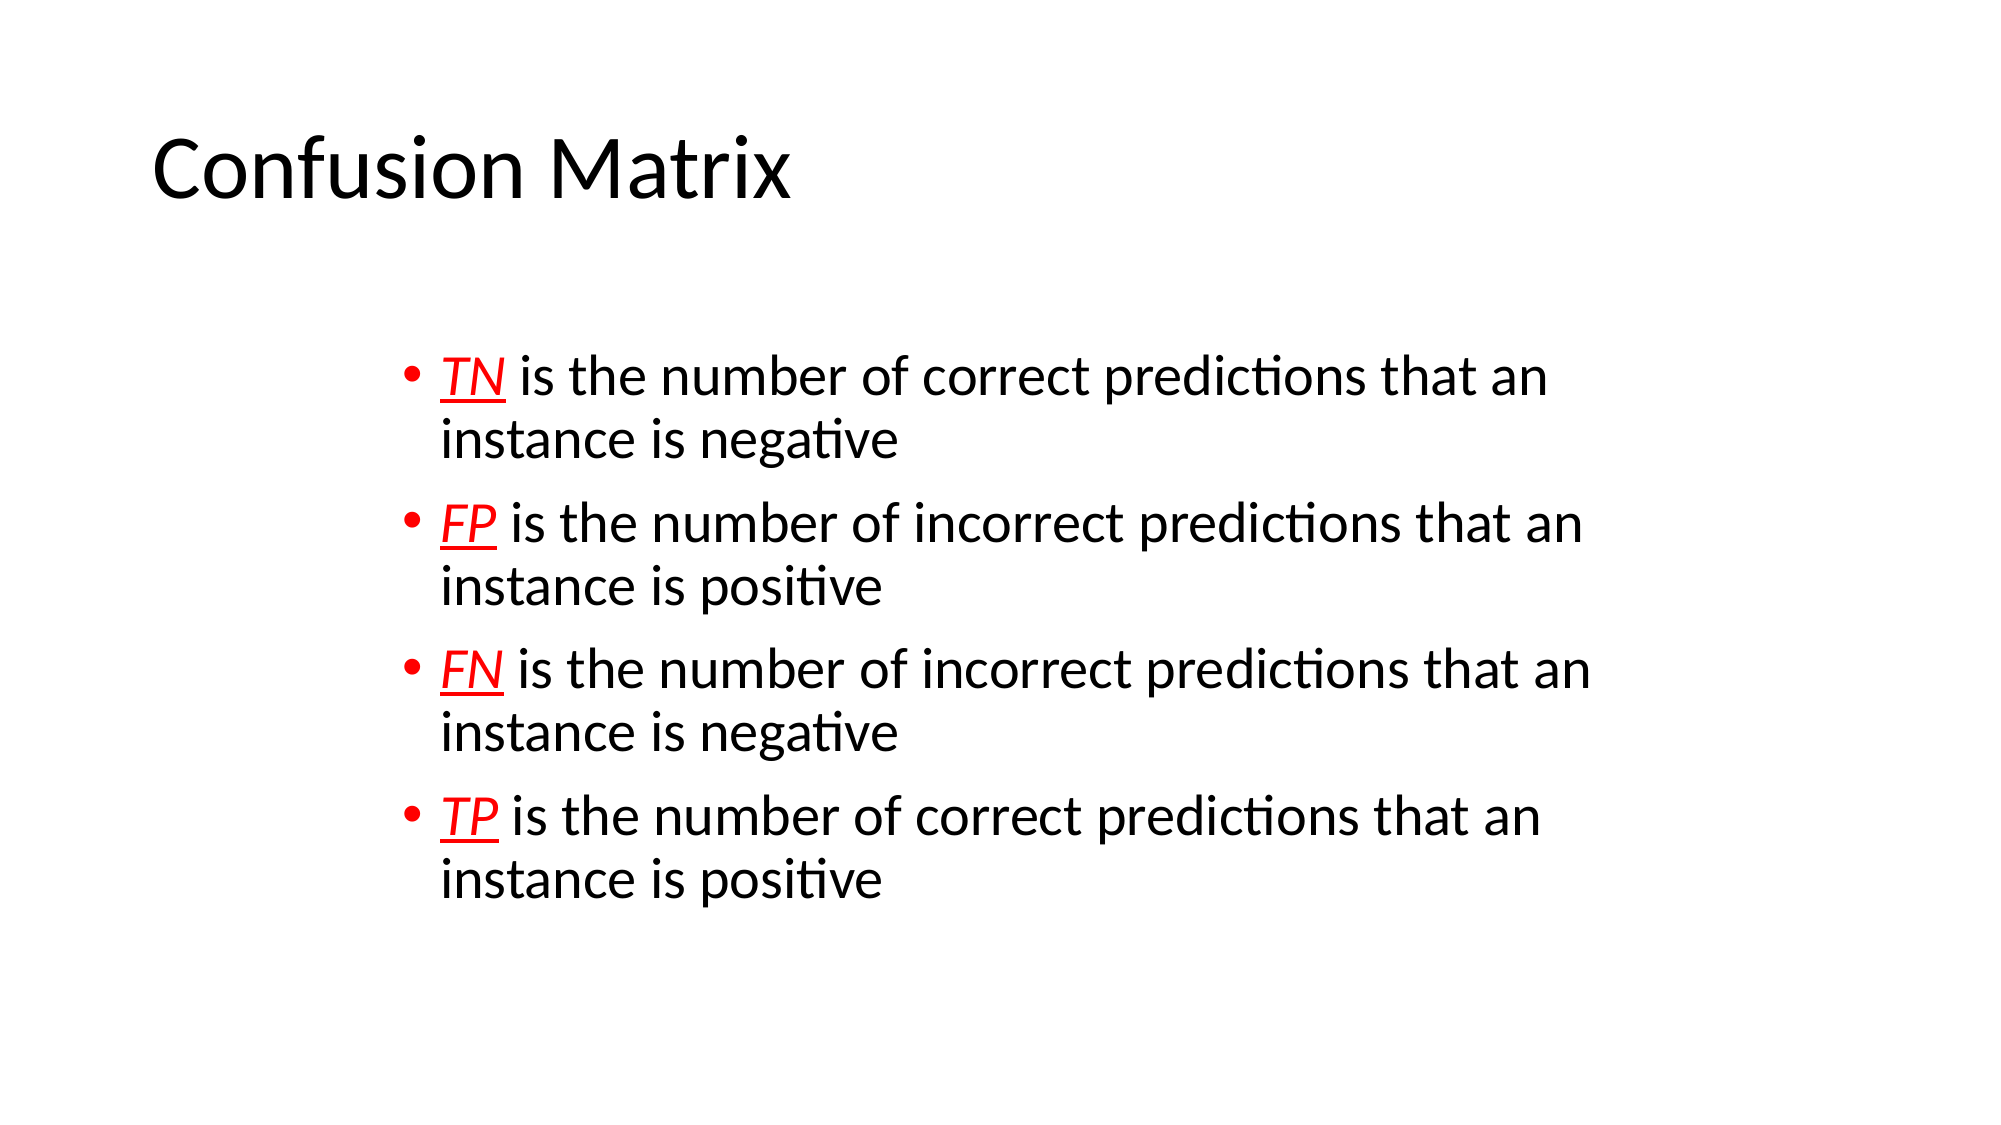

# Confusion Matrix
TN is the number of correct predictions that an instance is negative
FP is the number of incorrect predictions that an instance is positive
FN is the number of incorrect predictions that an instance is negative
TP is the number of correct predictions that an instance is positive